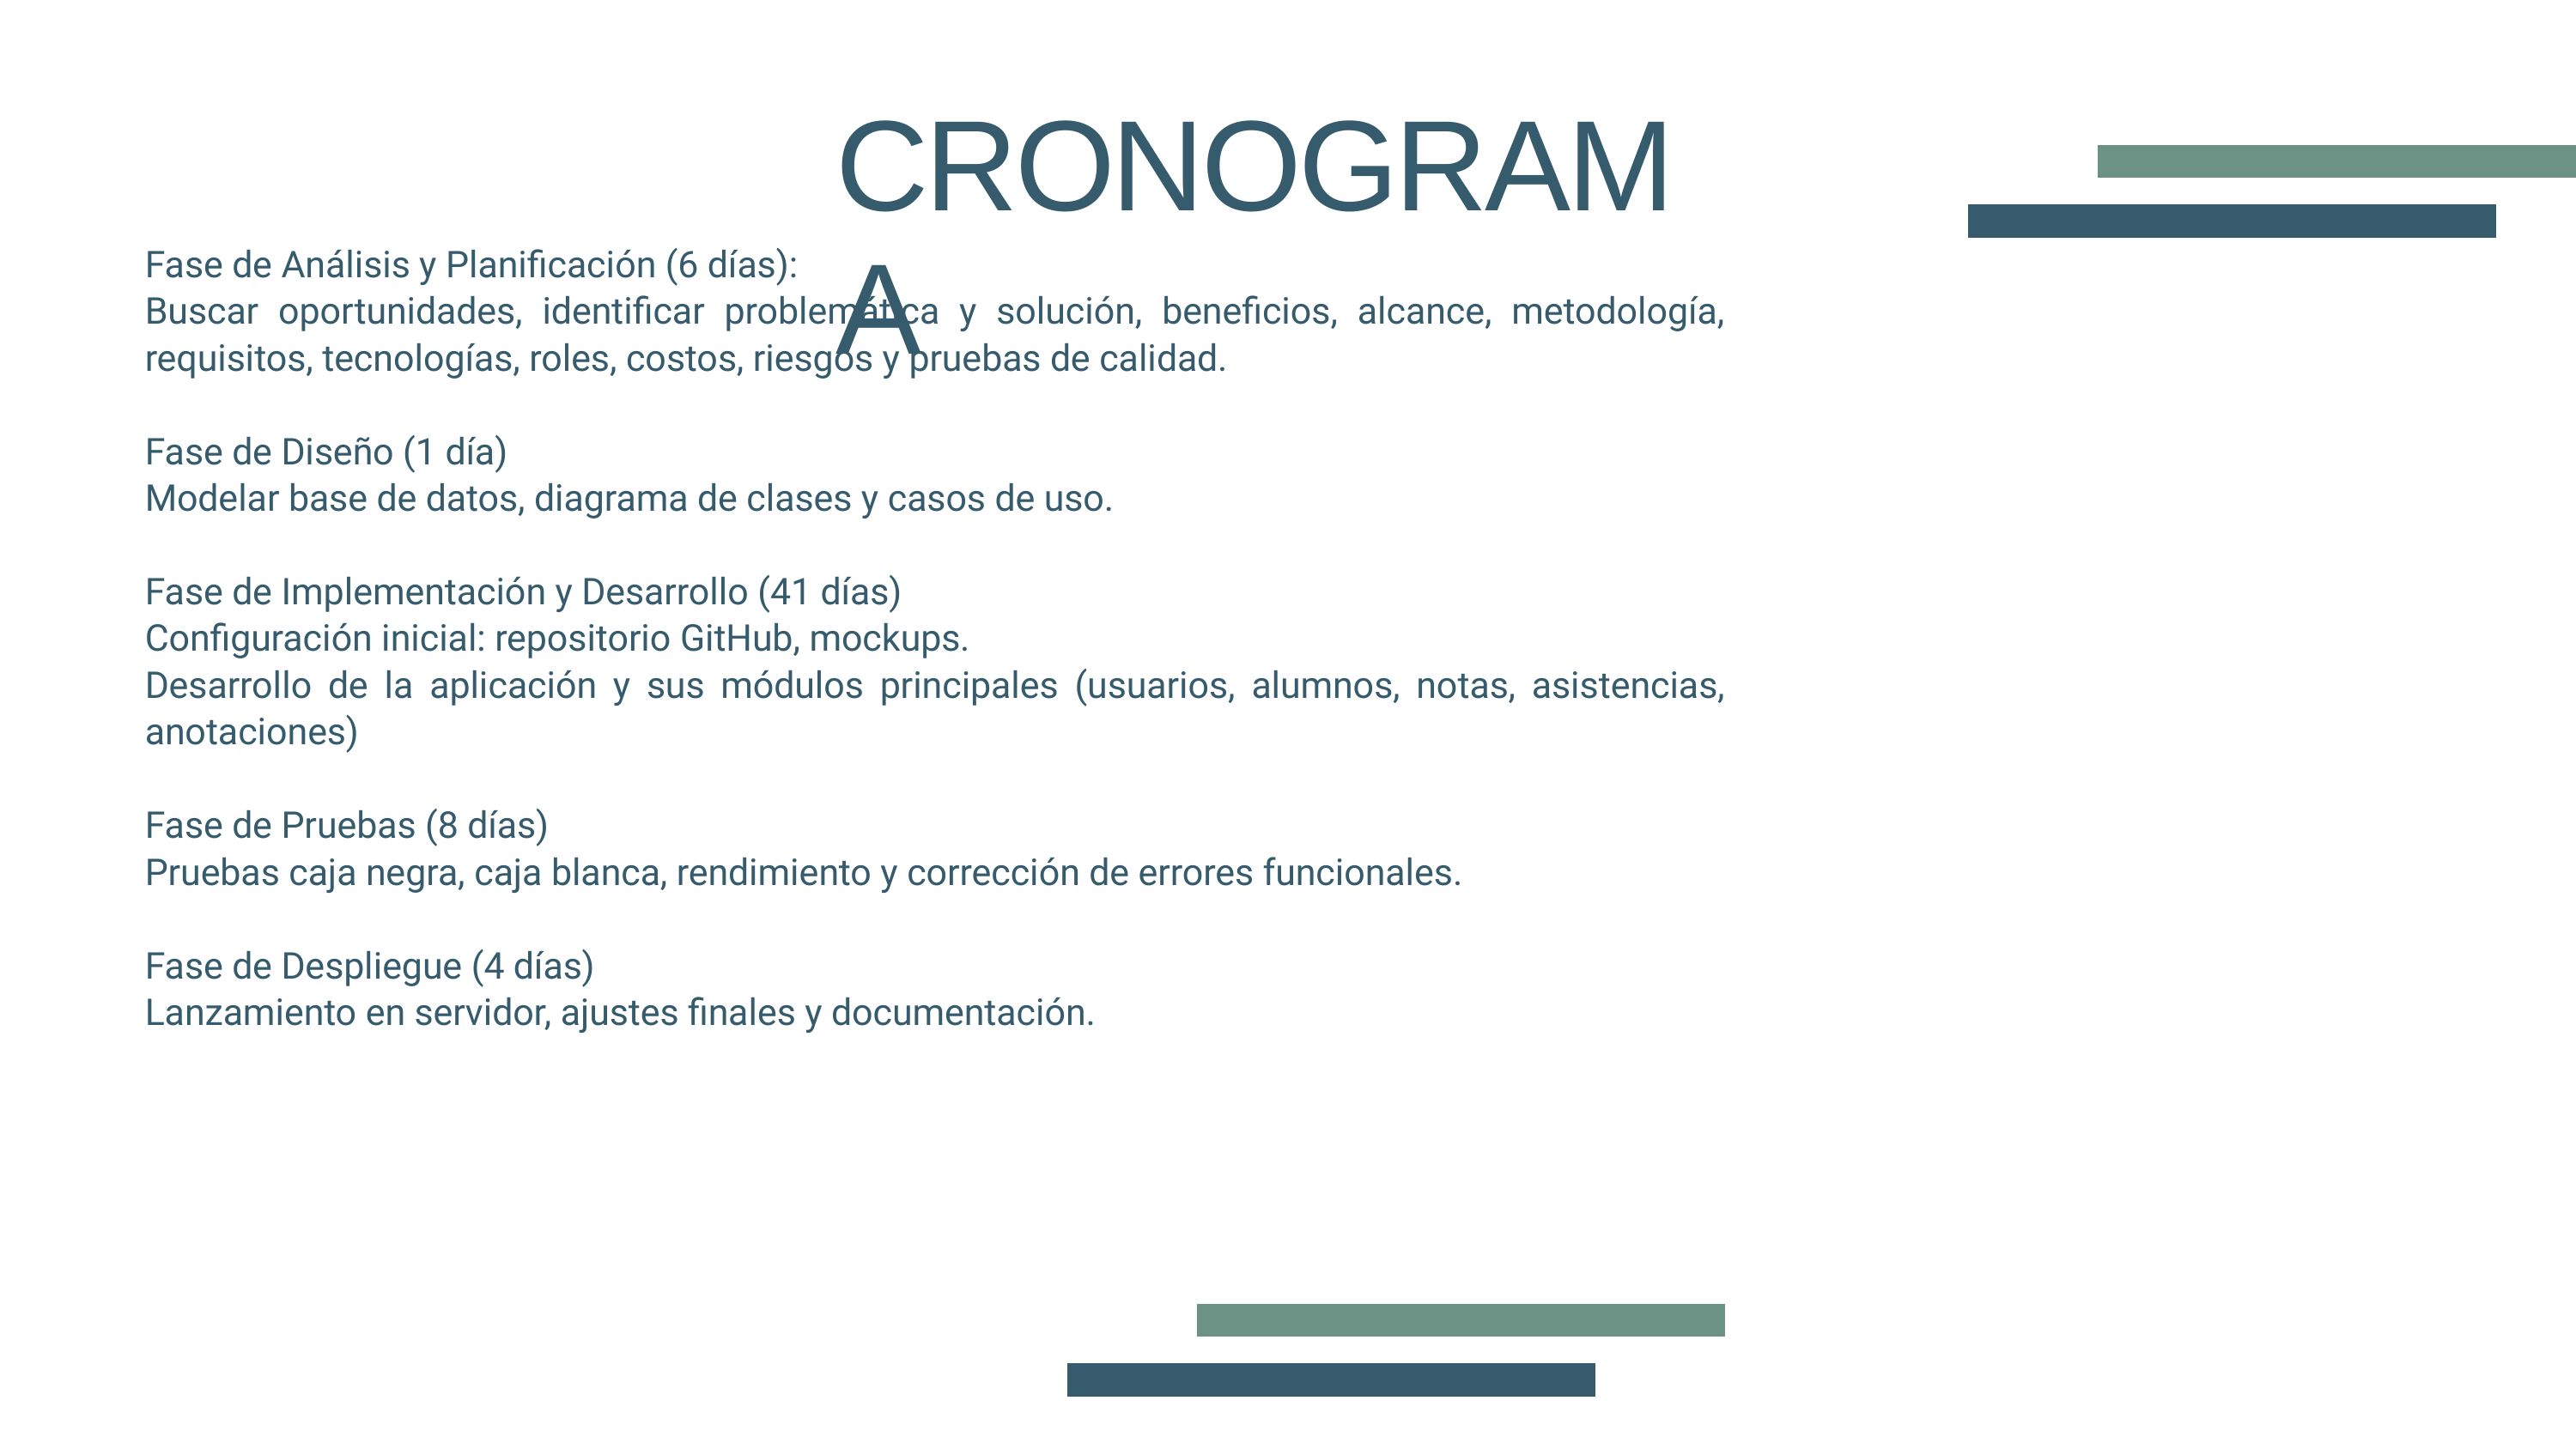

CRONOGRAMA

Fase de Análisis y Planificación (6 días):
Buscar oportunidades, identificar problemática y solución, beneficios, alcance, metodología, requisitos, tecnologías, roles, costos, riesgos y pruebas de calidad.

Fase de Diseño (1 día)
Modelar base de datos, diagrama de clases y casos de uso.

Fase de Implementación y Desarrollo (41 días)
Configuración inicial: repositorio GitHub, mockups.
Desarrollo de la aplicación y sus módulos principales (usuarios, alumnos, notas, asistencias, anotaciones)

Fase de Pruebas (8 días)
Pruebas caja negra, caja blanca, rendimiento y corrección de errores funcionales.

Fase de Despliegue (4 días)
Lanzamiento en servidor, ajustes finales y documentación.